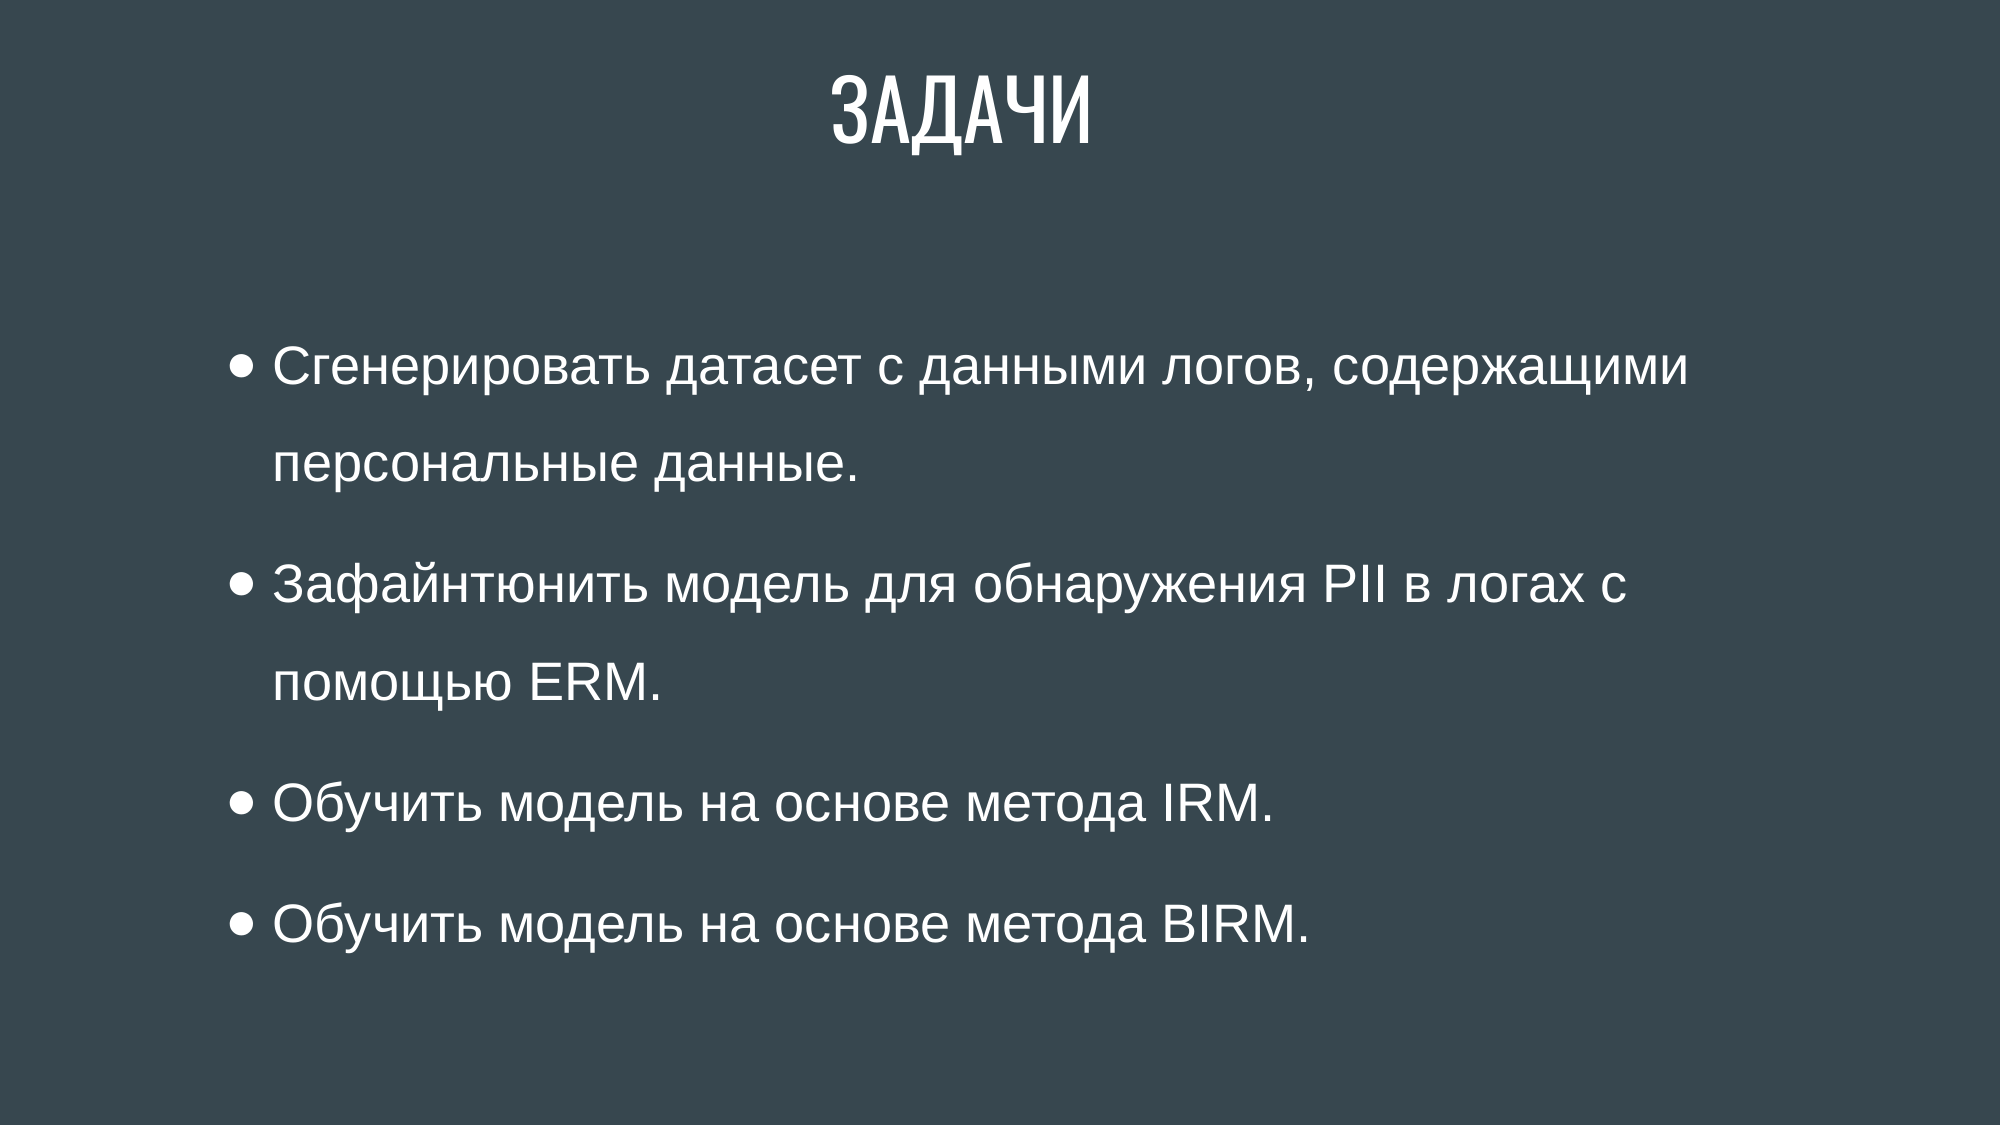

# ЗАДАЧИ
Сгенерировать датасет с данными логов, содержащими персональные данные.
Зафайнтюнить модель для обнаружения PII в логах с помощью ERM.
Обучить модель на основе метода IRM.
Обучить модель на основе метода BIRM.